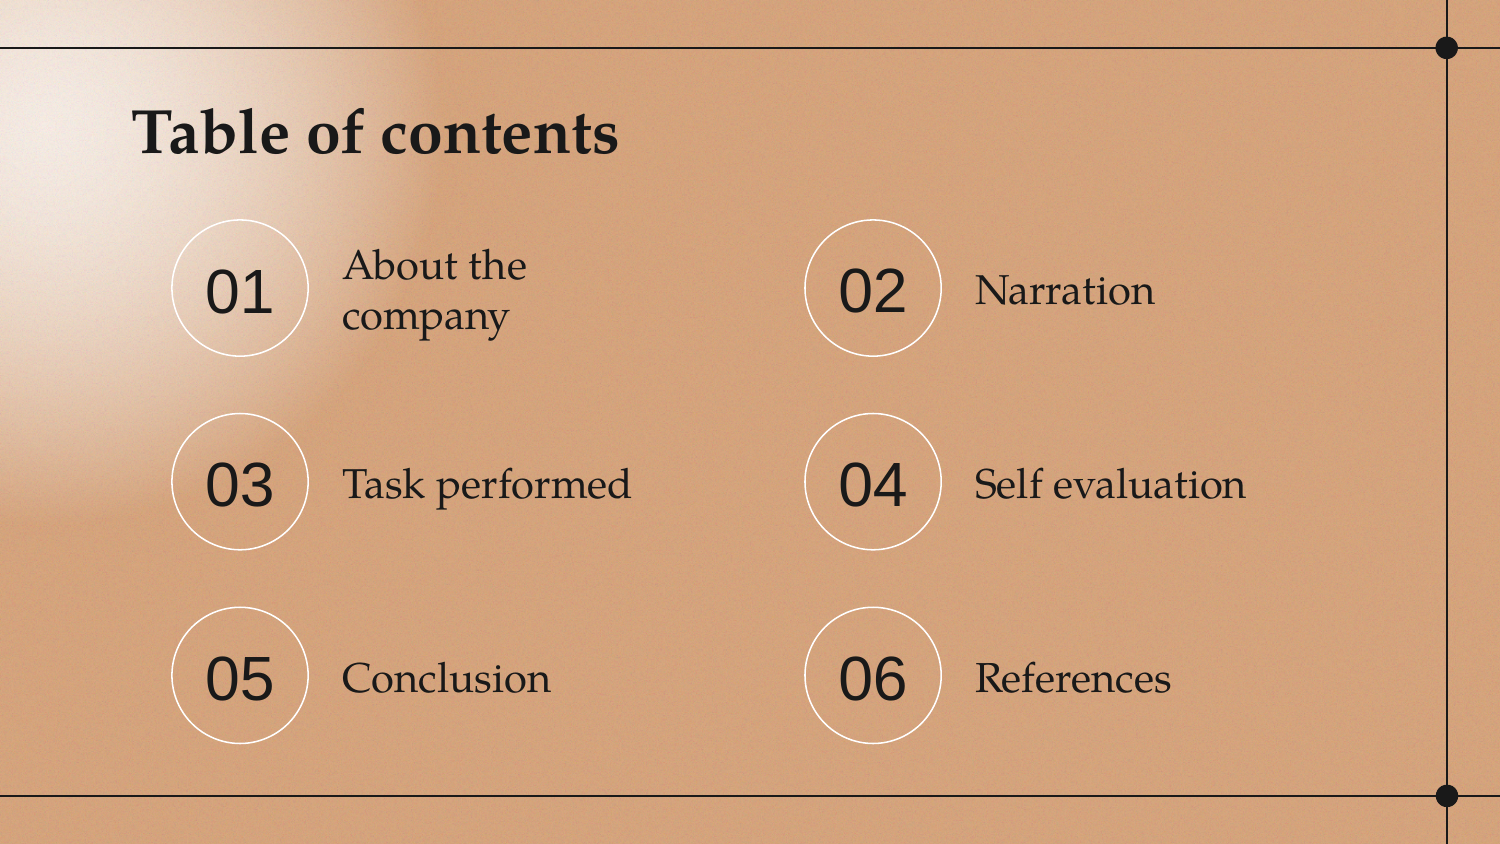

# Table of contents

About the company

Narration
01
02
Self evaluation

Task performed

03
04

Conclusion

References
05
06